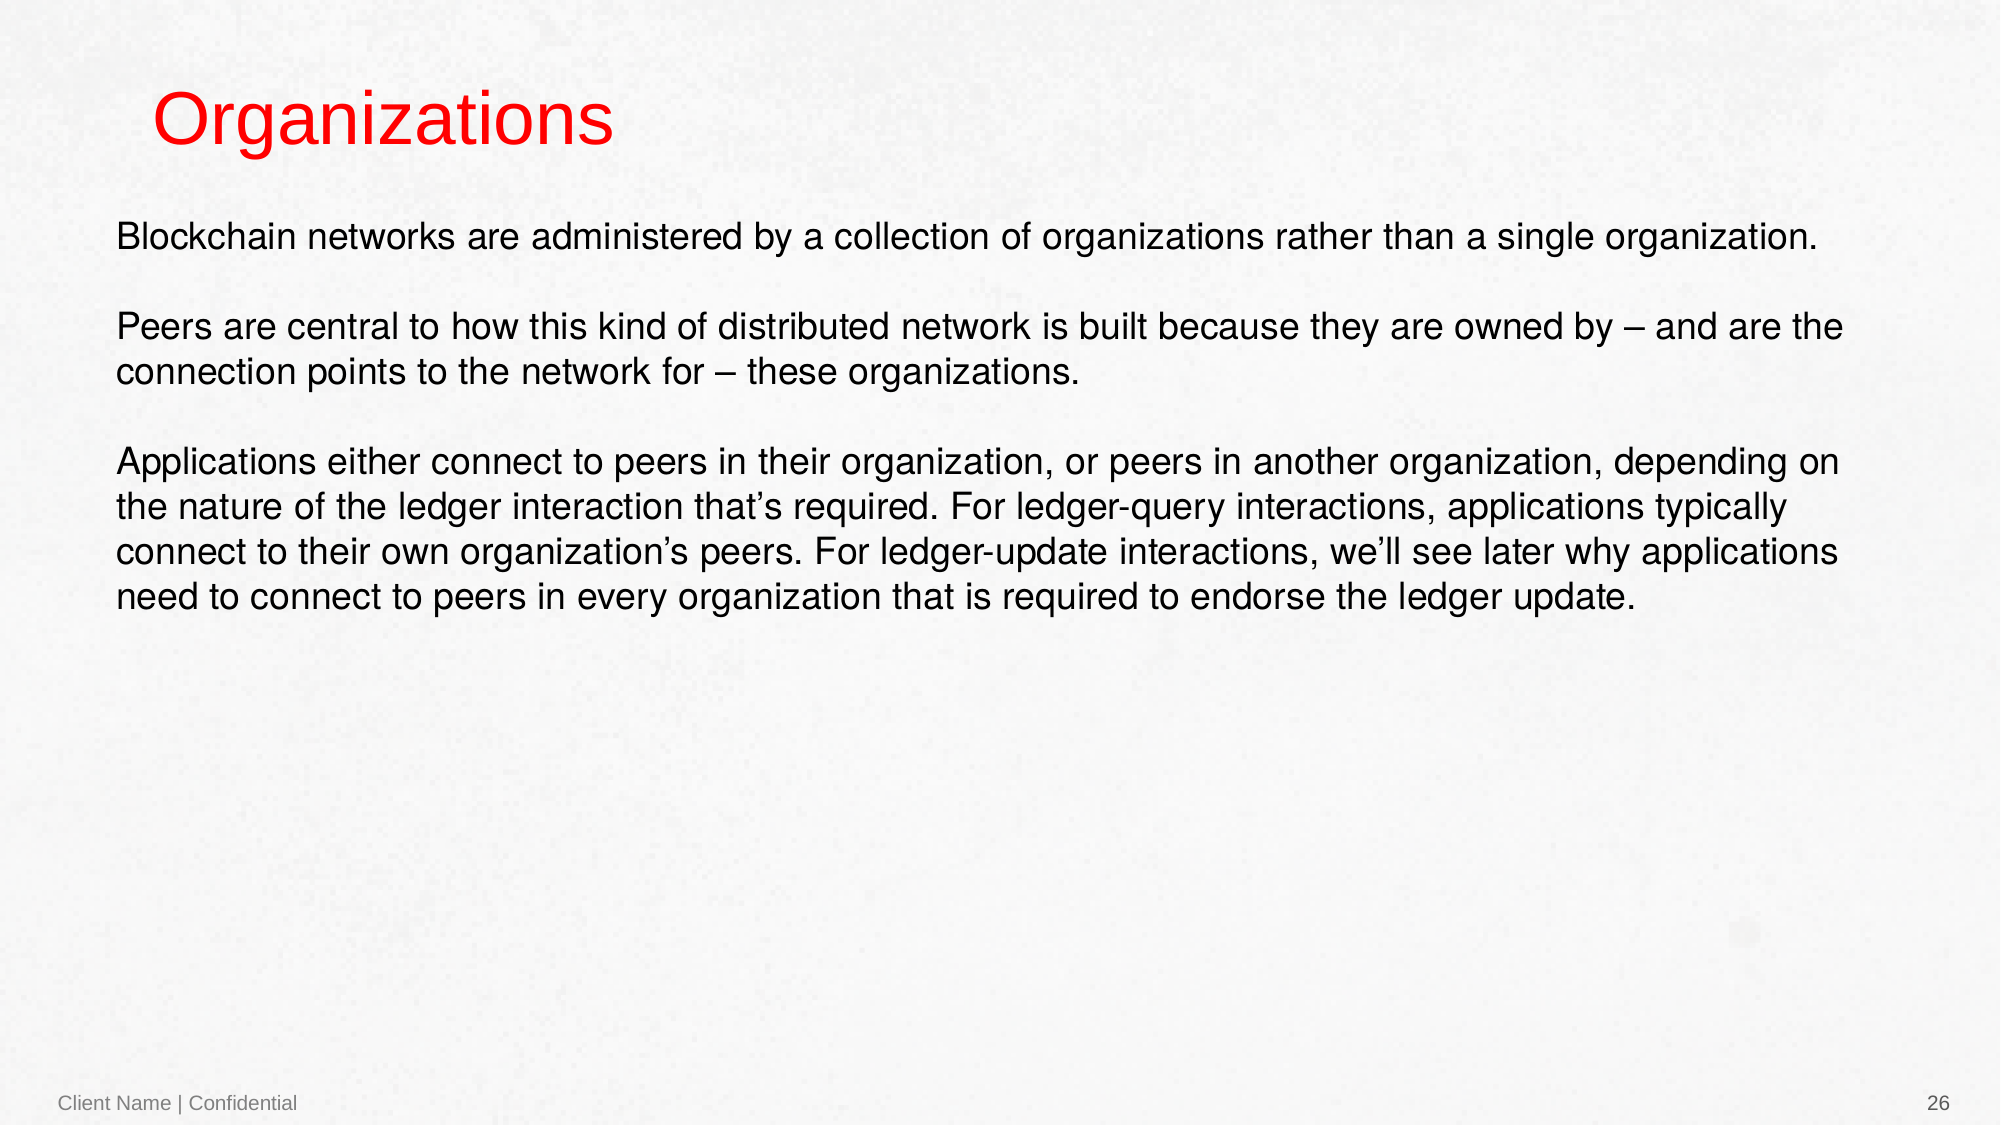

Organizations
Blockchain networks are administered by a collection of organizations rather than a single organization.

Peers are central to how this kind of distributed network is built because they are owned by – and are the connection points to the network for – these organizations.

Applications either connect to peers in their organization, or peers in another organization, depending on the nature of the ledger interaction that’s required. For ledger-query interactions, applications typically connect to their own organization’s peers. For ledger-update interactions, we’ll see later why applications need to connect to peers in every organization that is required to endorse the ledger update.